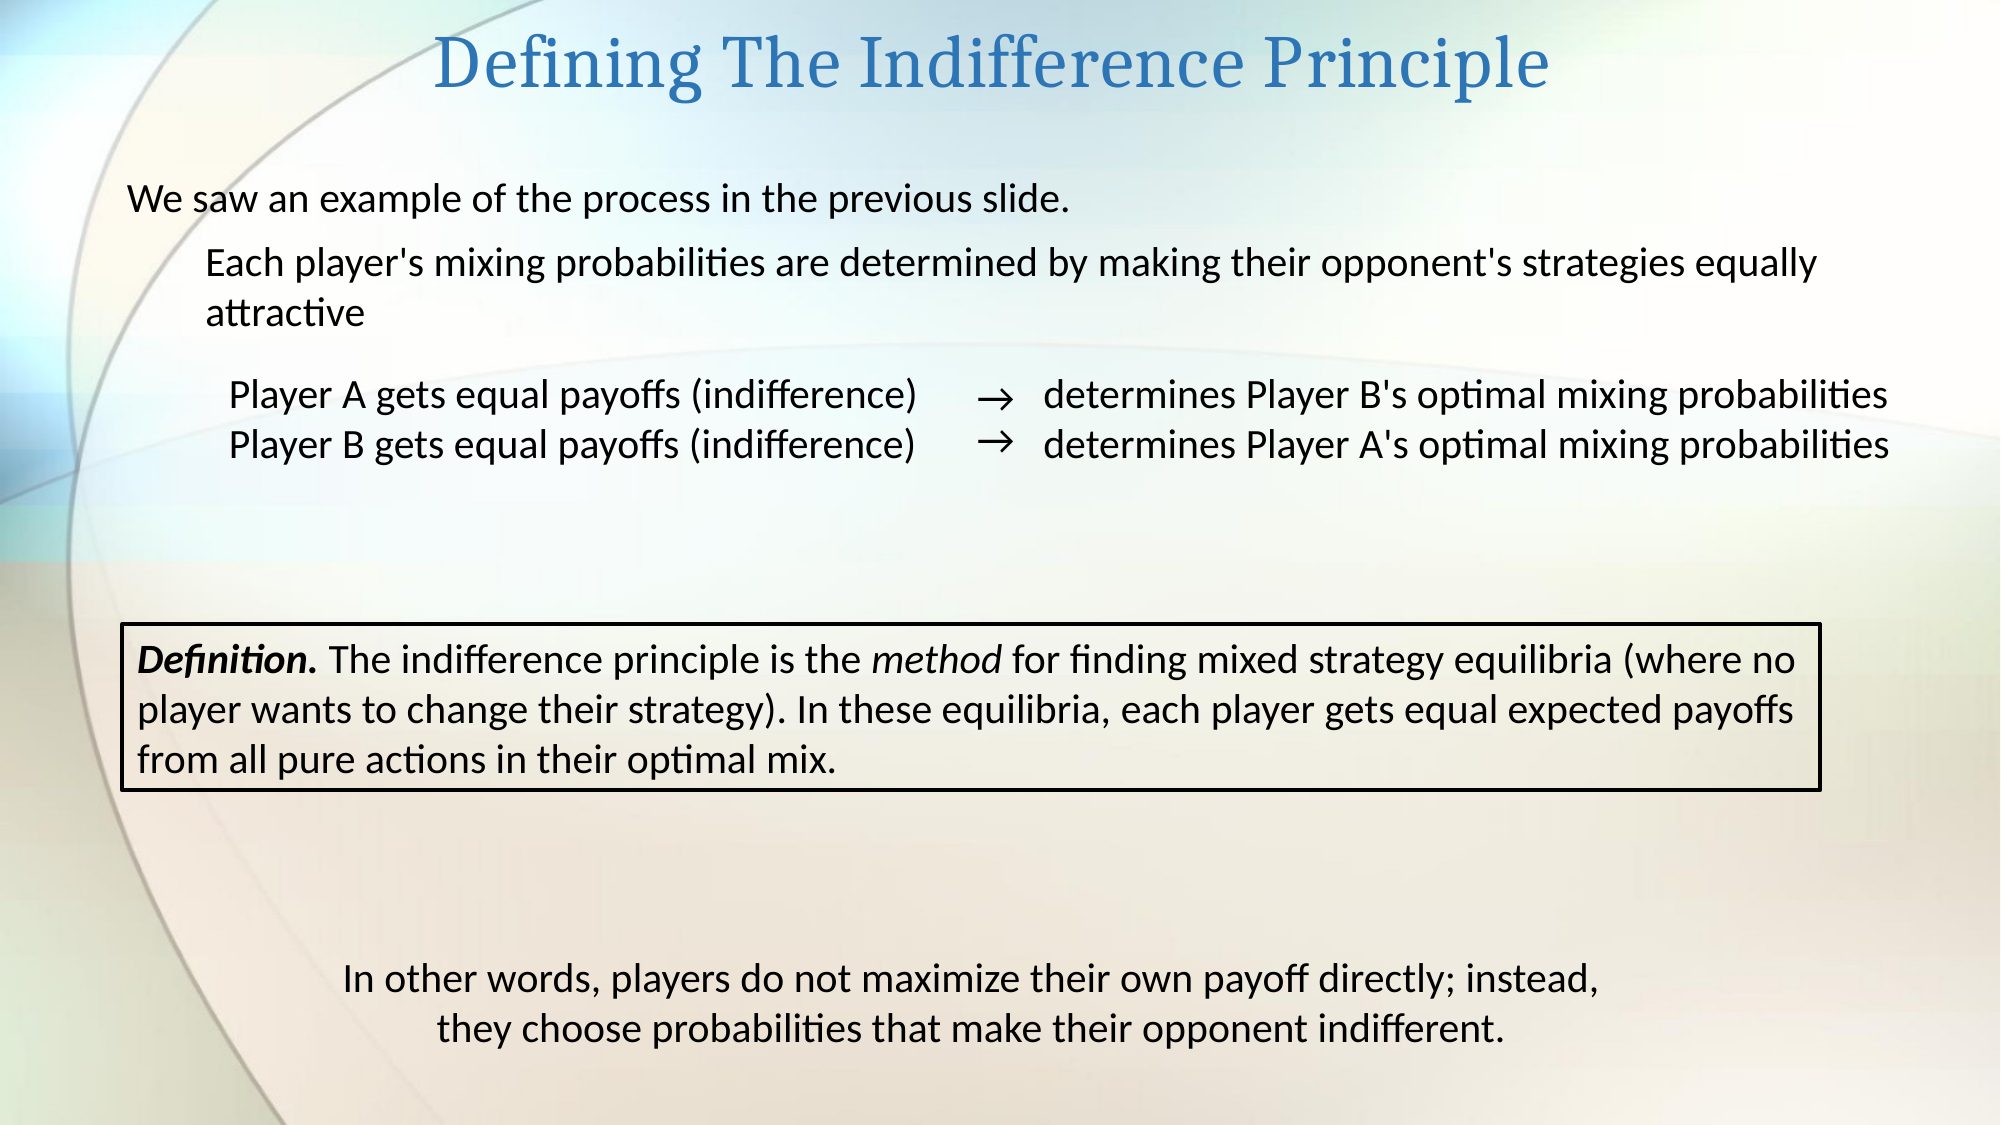

Defining The Indifference Principle
We saw an example of the process in the previous slide.
Each player's mixing probabilities are determined by making their opponent's strategies equally attractive
Player A gets equal payoffs (indifference)
Player B gets equal payoffs (indifference)
determines Player B's optimal mixing probabilities
determines Player A's optimal mixing probabilities
→
→
Definition. The indifference principle is the method for finding mixed strategy equilibria (where no player wants to change their strategy). In these equilibria, each player gets equal expected payoffs from all pure actions in their optimal mix.
In other words, players do not maximize their own payoff directly; instead, they choose probabilities that make their opponent indifferent.